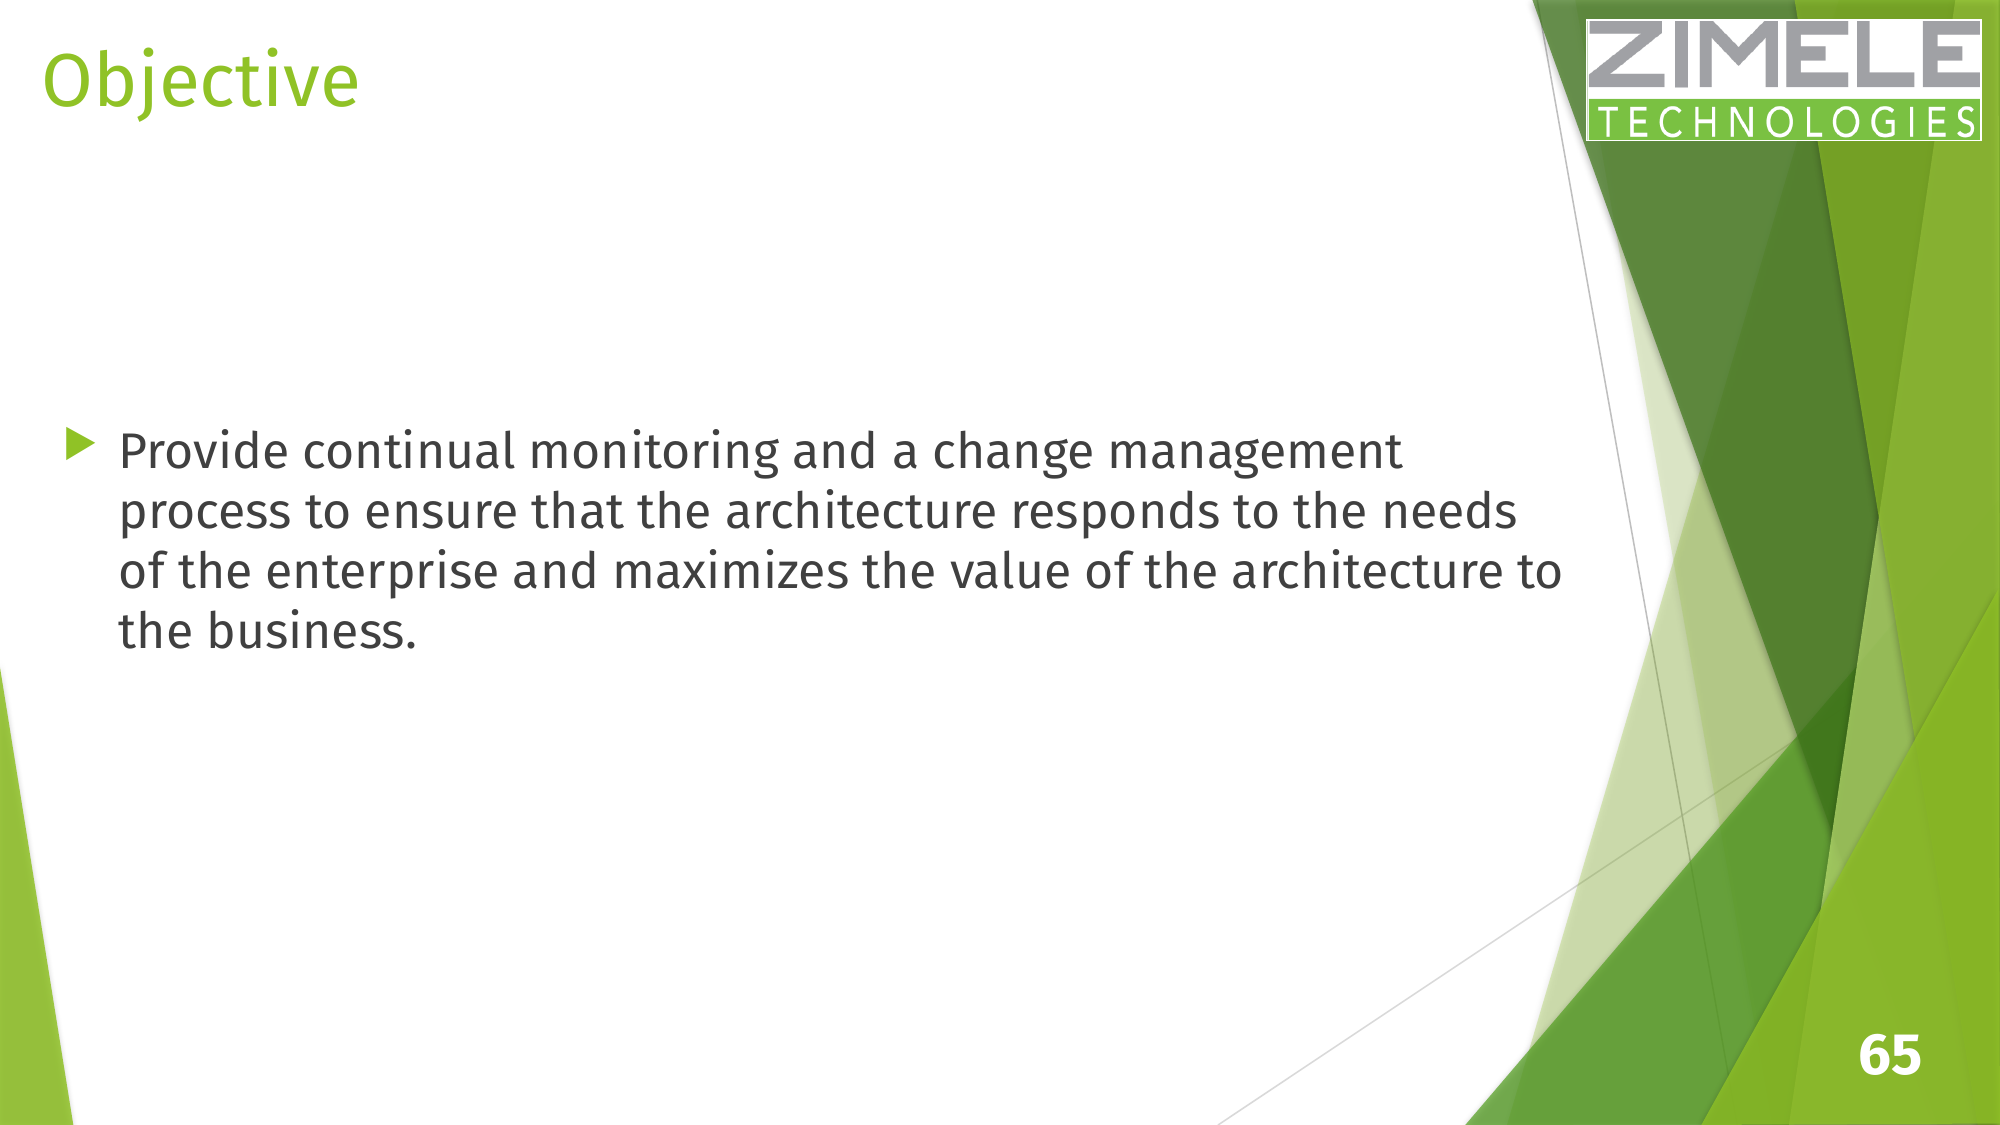

# Objective
Provide continual monitoring and a change management process to ensure that the architecture responds to the needs of the enterprise and maximizes the value of the architecture to the business.
65